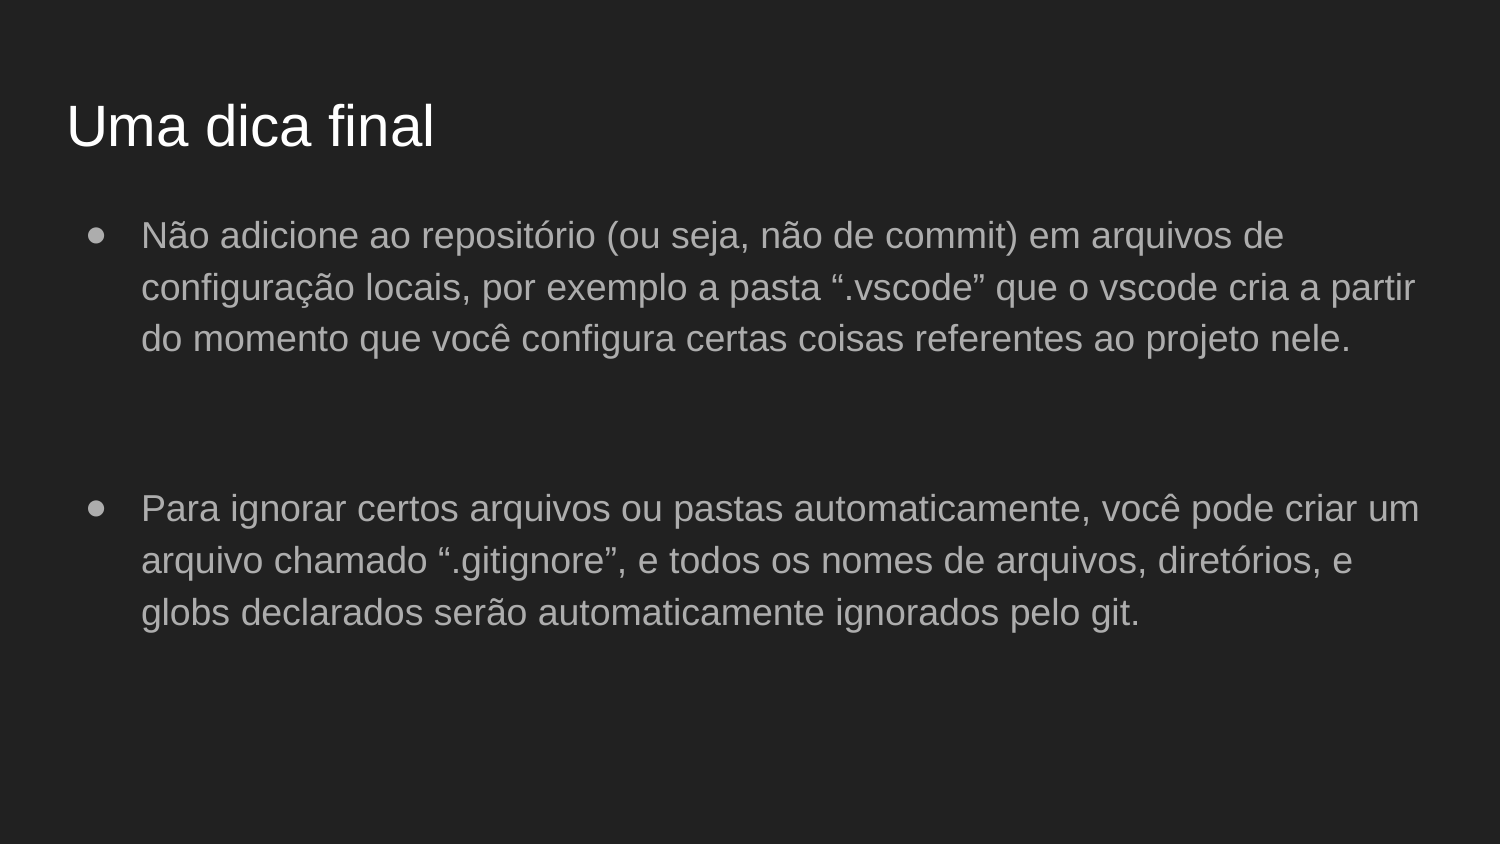

# Uma dica final
Não adicione ao repositório (ou seja, não de commit) em arquivos de configuração locais, por exemplo a pasta “.vscode” que o vscode cria a partir do momento que você configura certas coisas referentes ao projeto nele.

Para ignorar certos arquivos ou pastas automaticamente, você pode criar um arquivo chamado “.gitignore”, e todos os nomes de arquivos, diretórios, e globs declarados serão automaticamente ignorados pelo git.